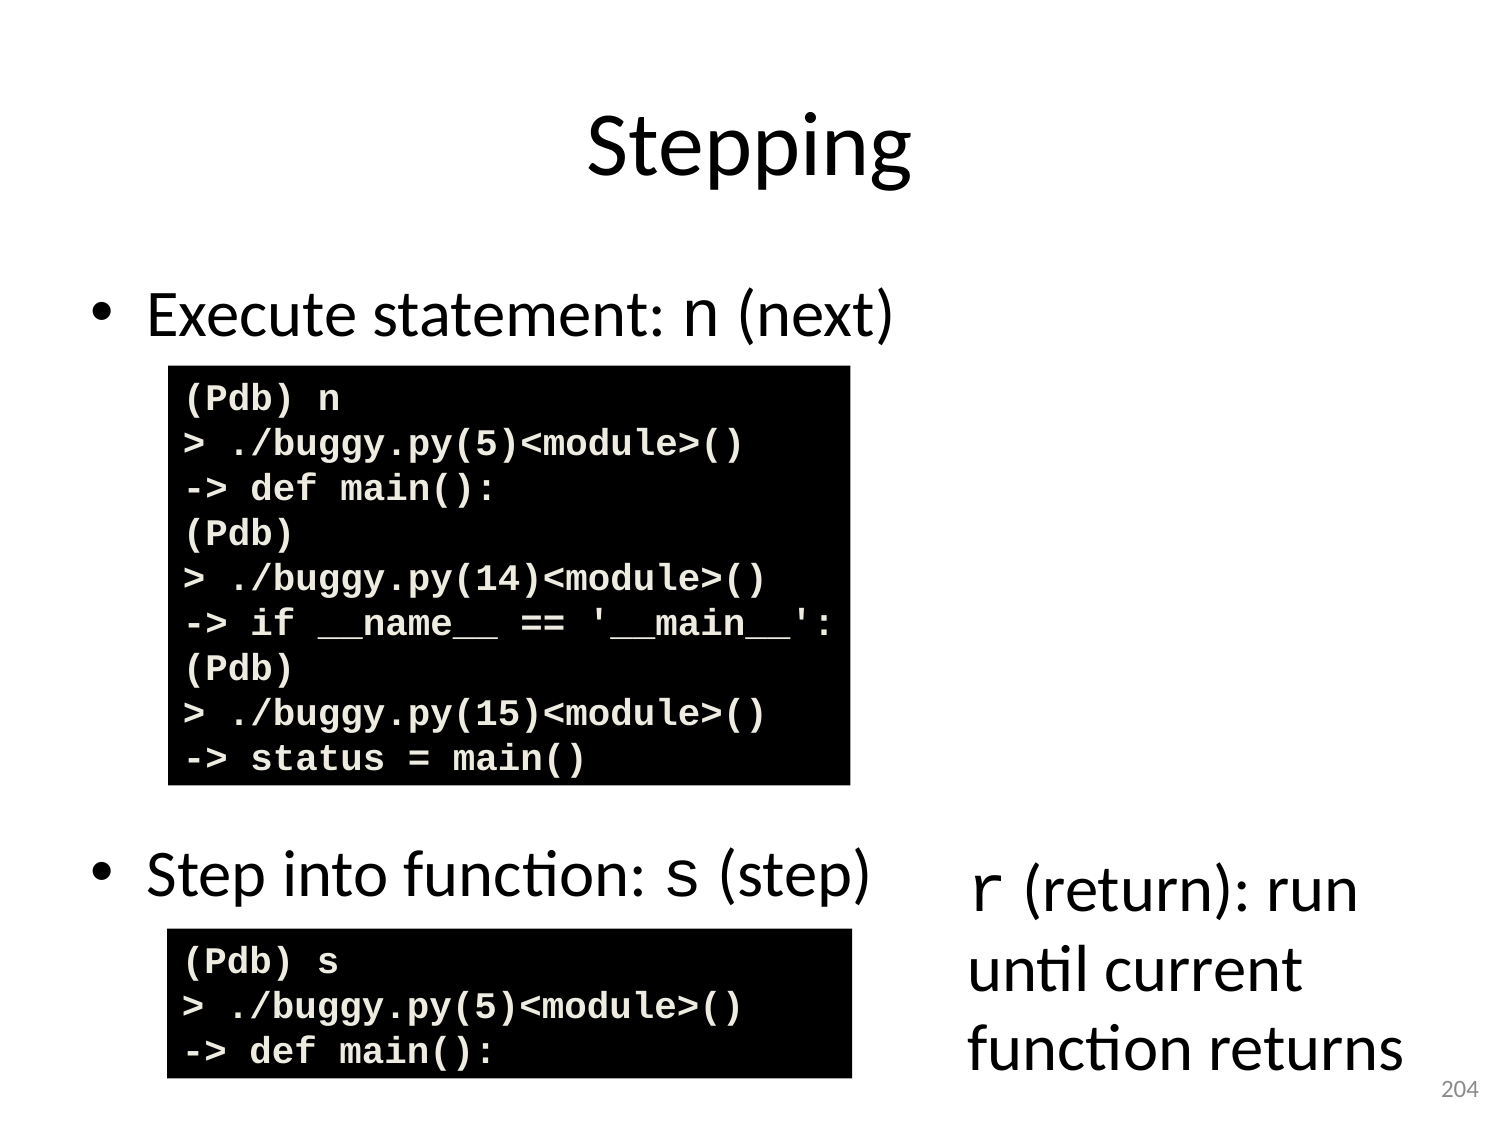

# Stepping
Execute statement: n (next)

Step into function: s (step)
(Pdb) n
> ./buggy.py(5)<module>()
-> def main():
(Pdb)
> ./buggy.py(14)<module>()
-> if __name__ == '__main__':
(Pdb)
> ./buggy.py(15)<module>()
-> status = main()
r (return): run
until current
function returns
(Pdb) s
> ./buggy.py(5)<module>()
-> def main():
204